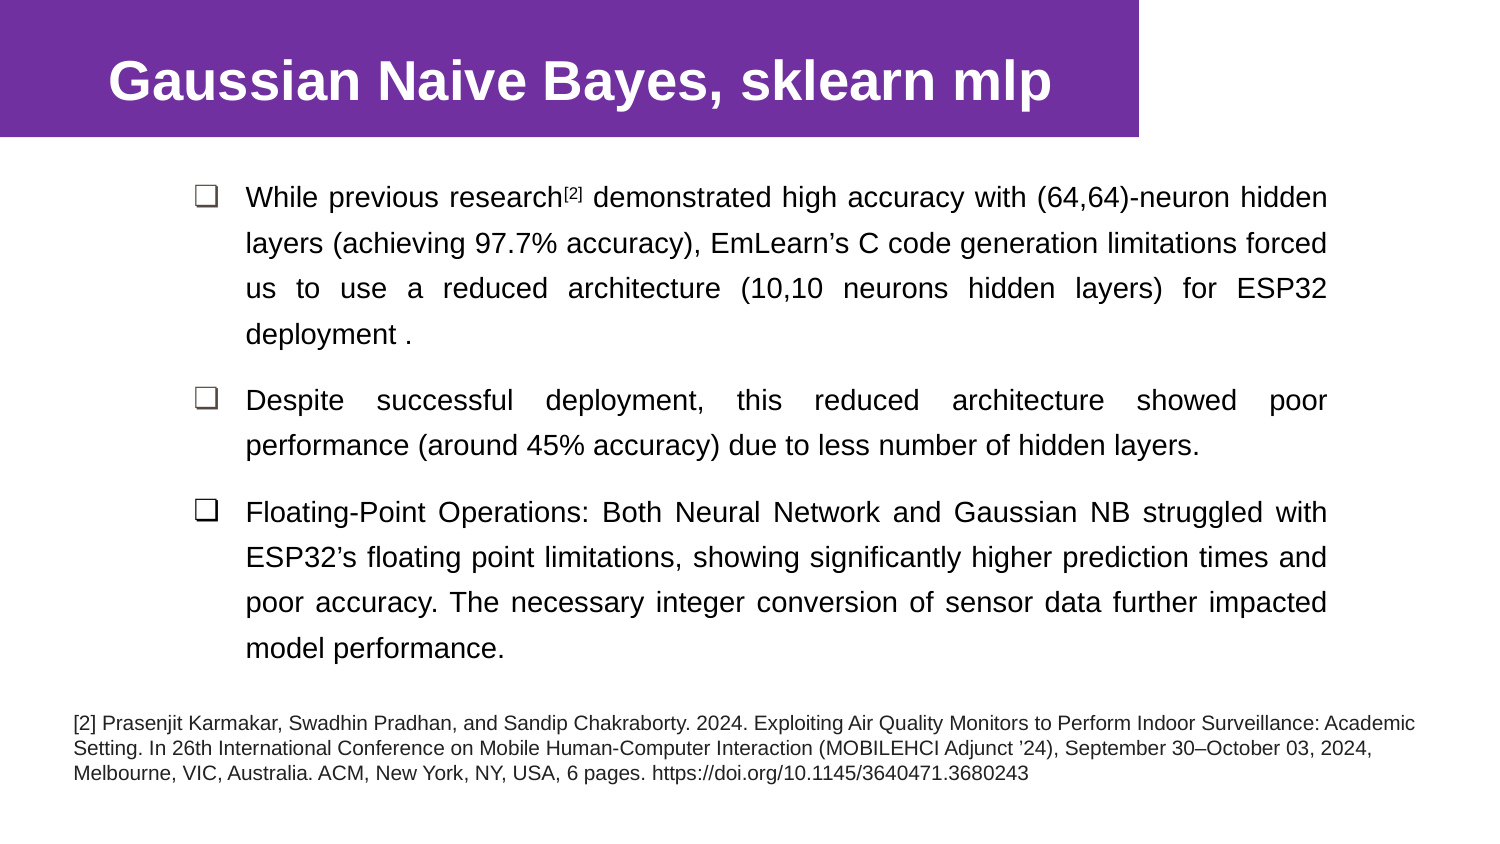

# Gaussian Naive Bayes, sklearn mlp
While previous research[2] demonstrated high accuracy with (64,64)-neuron hidden layers (achieving 97.7% accuracy), EmLearn’s C code generation limitations forced us to use a reduced architecture (10,10 neurons hidden layers) for ESP32 deployment .
Despite successful deployment, this reduced architecture showed poor performance (around 45% accuracy) due to less number of hidden layers.
Floating-Point Operations: Both Neural Network and Gaussian NB struggled with ESP32’s floating point limitations, showing significantly higher prediction times and poor accuracy. The necessary integer conversion of sensor data further impacted model performance.
[2] Prasenjit Karmakar, Swadhin Pradhan, and Sandip Chakraborty. 2024. Exploiting Air Quality Monitors to Perform Indoor Surveillance: Academic
Setting. In 26th International Conference on Mobile Human-Computer Interaction (MOBILEHCI Adjunct ’24), September 30–October 03, 2024, Melbourne, VIC, Australia. ACM, New York, NY, USA, 6 pages. https://doi.org/10.1145/3640471.3680243